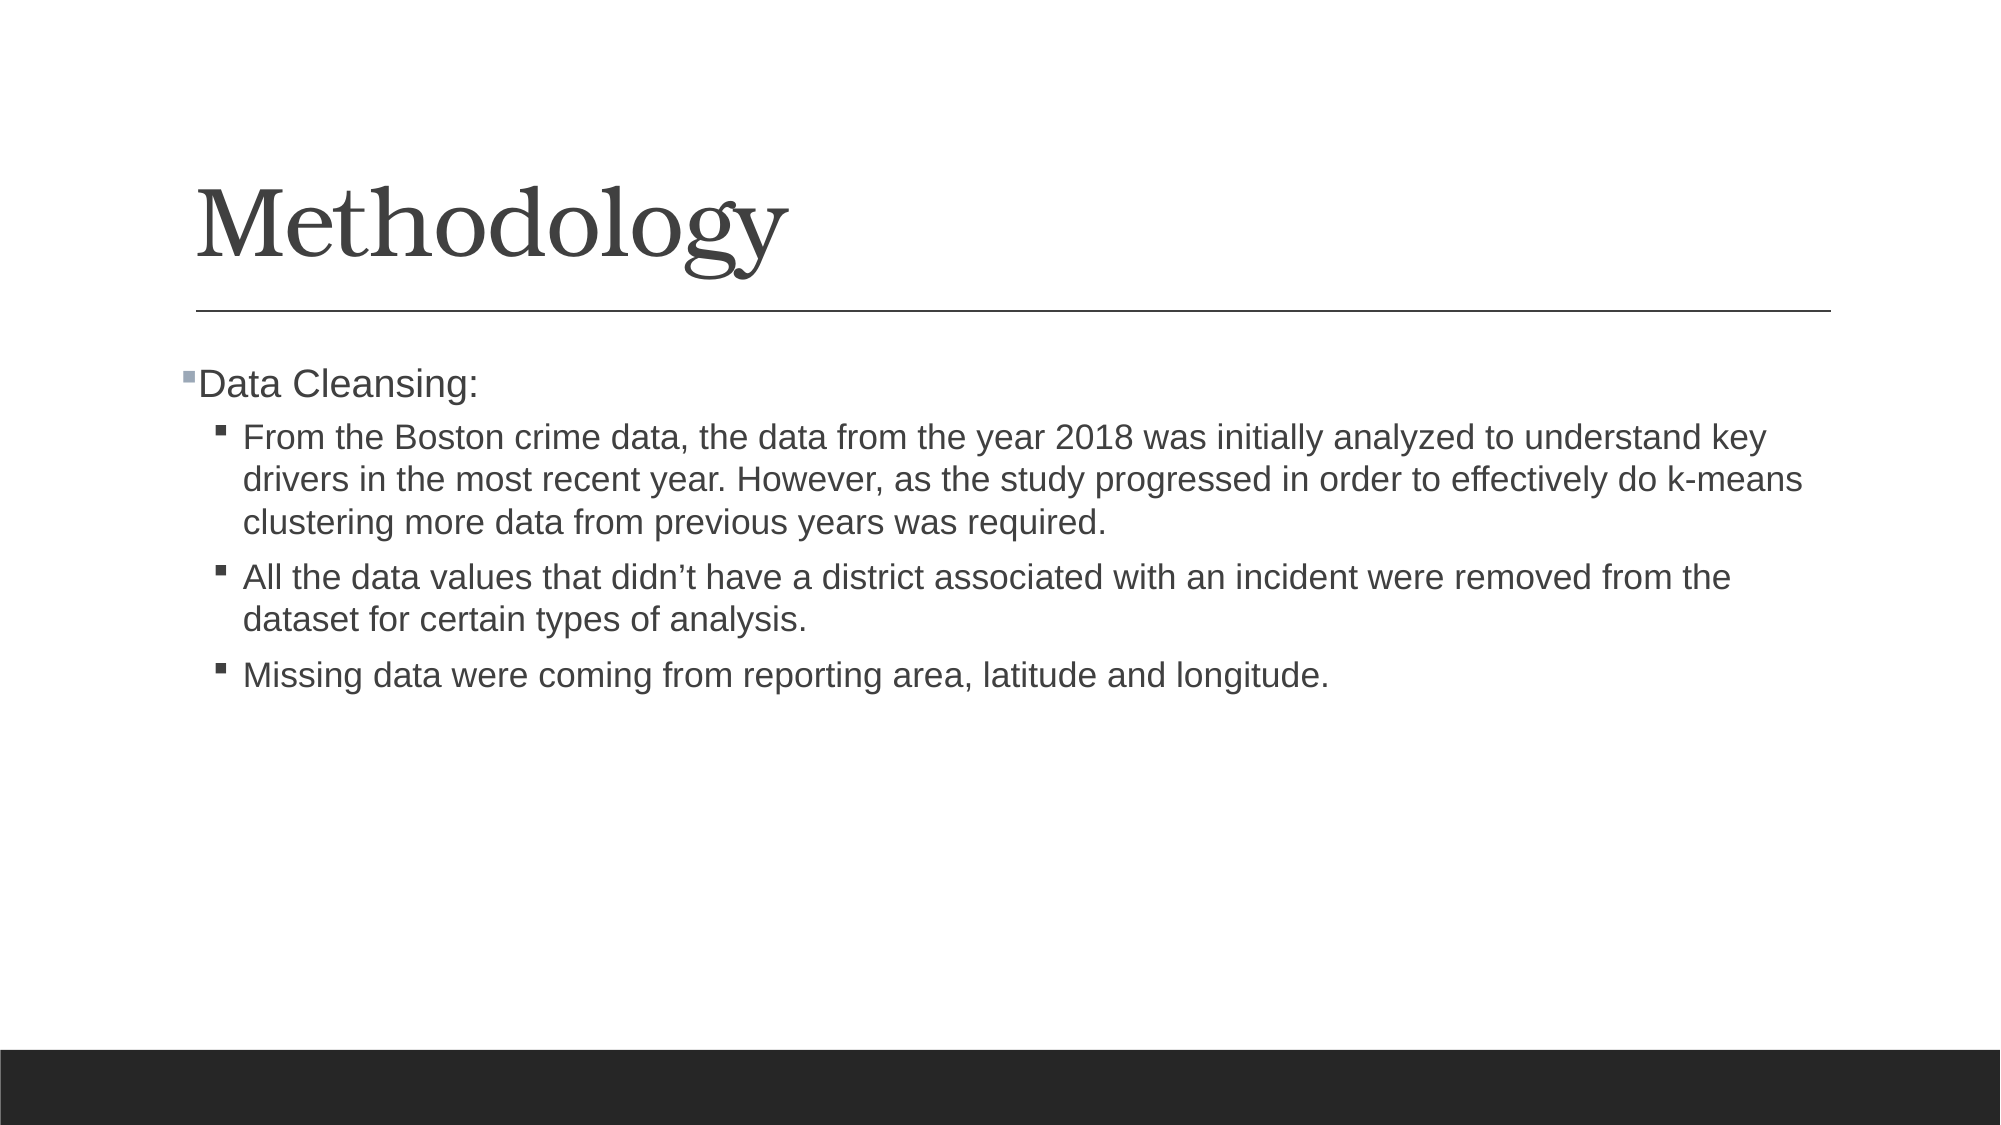

# Methodology
Data Cleansing:
From the Boston crime data, the data from the year 2018 was initially analyzed to understand key drivers in the most recent year. However, as the study progressed in order to effectively do k-means clustering more data from previous years was required.
All the data values that didn’t have a district associated with an incident were removed from the dataset for certain types of analysis.
Missing data were coming from reporting area, latitude and longitude.